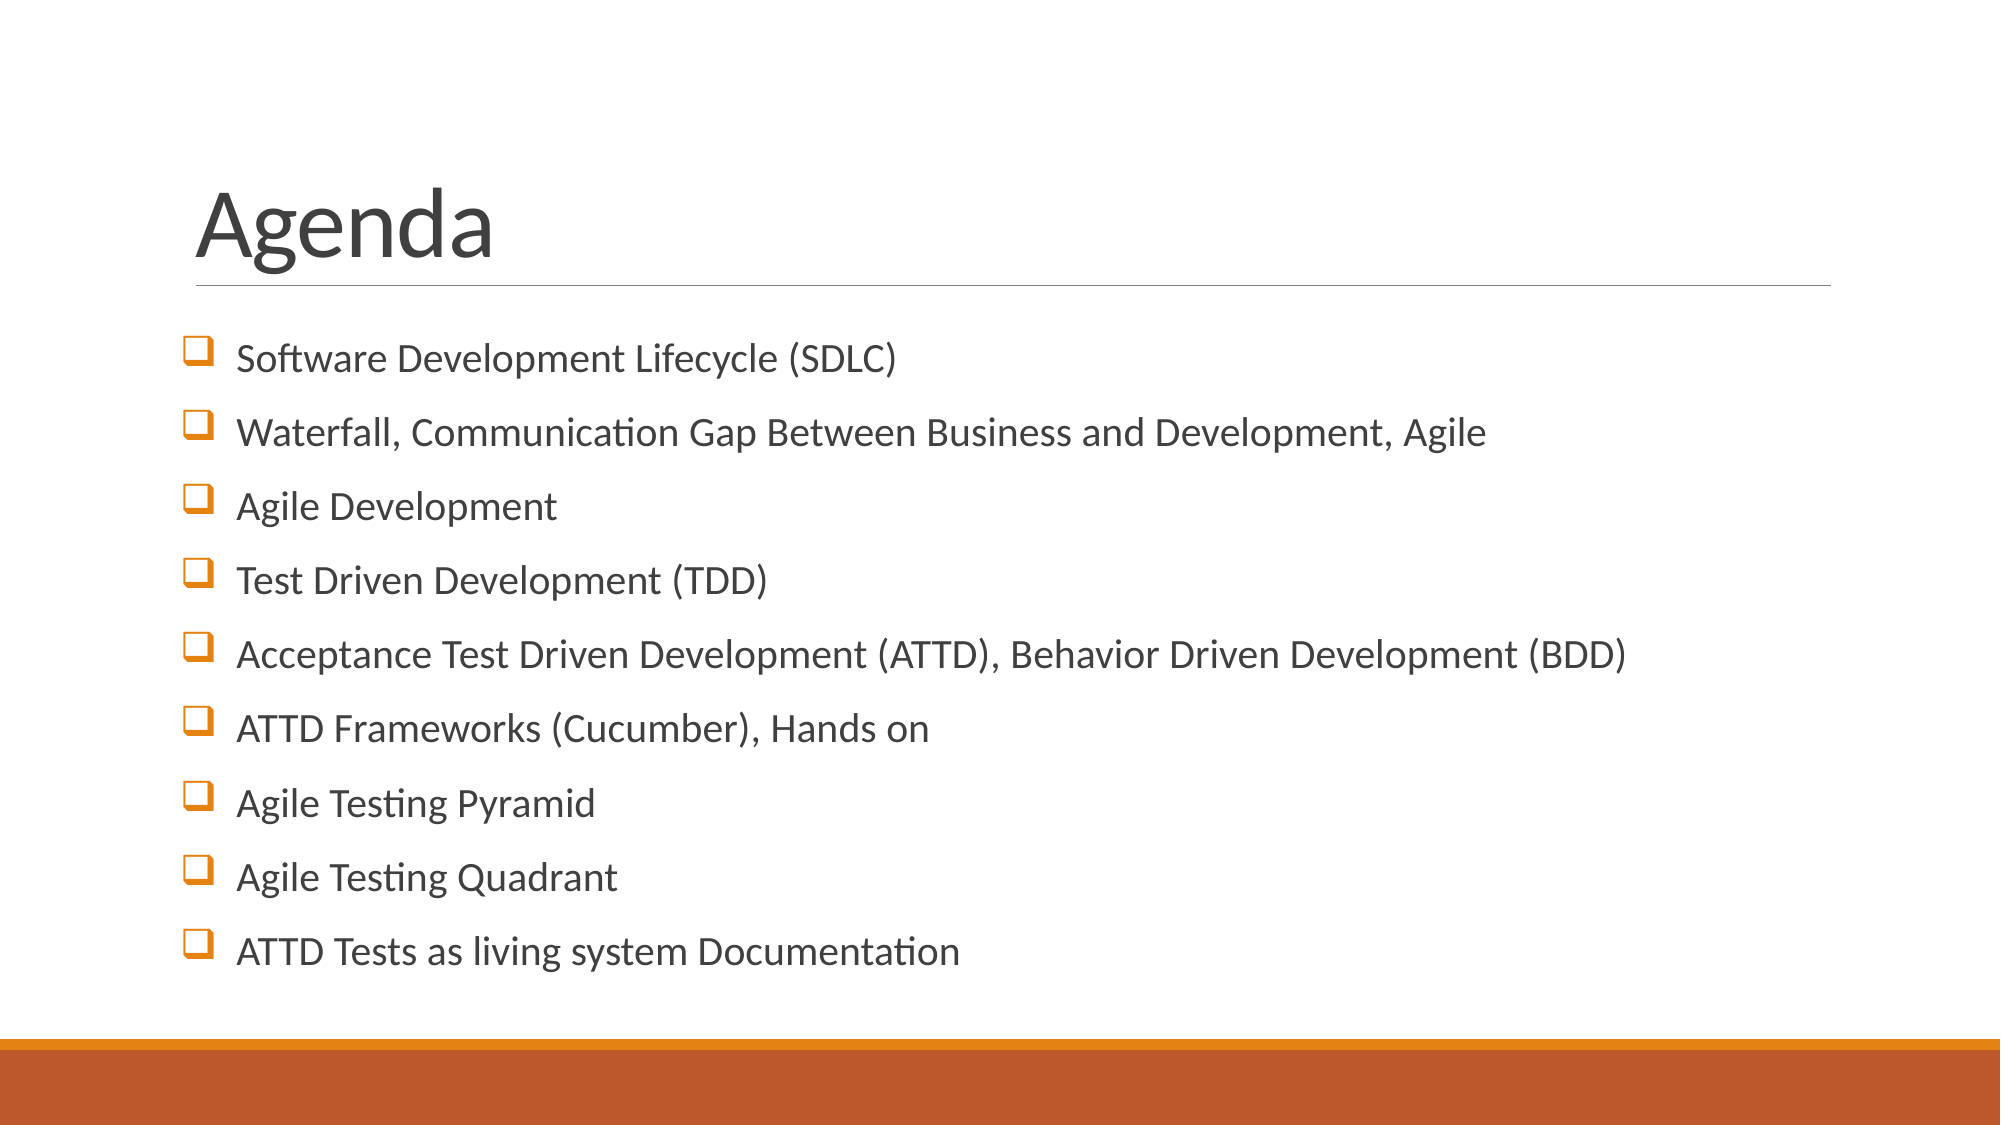

# Agenda
  Software Development Lifecycle (SDLC)
  Waterfall, Communication Gap Between Business and Development, Agile
  Agile Development
  Test Driven Development (TDD)
  Acceptance Test Driven Development (ATTD), Behavior Driven Development (BDD)
  ATTD Frameworks (Cucumber), Hands on
  Agile Testing Pyramid
  Agile Testing Quadrant
  ATTD Tests as living system Documentation